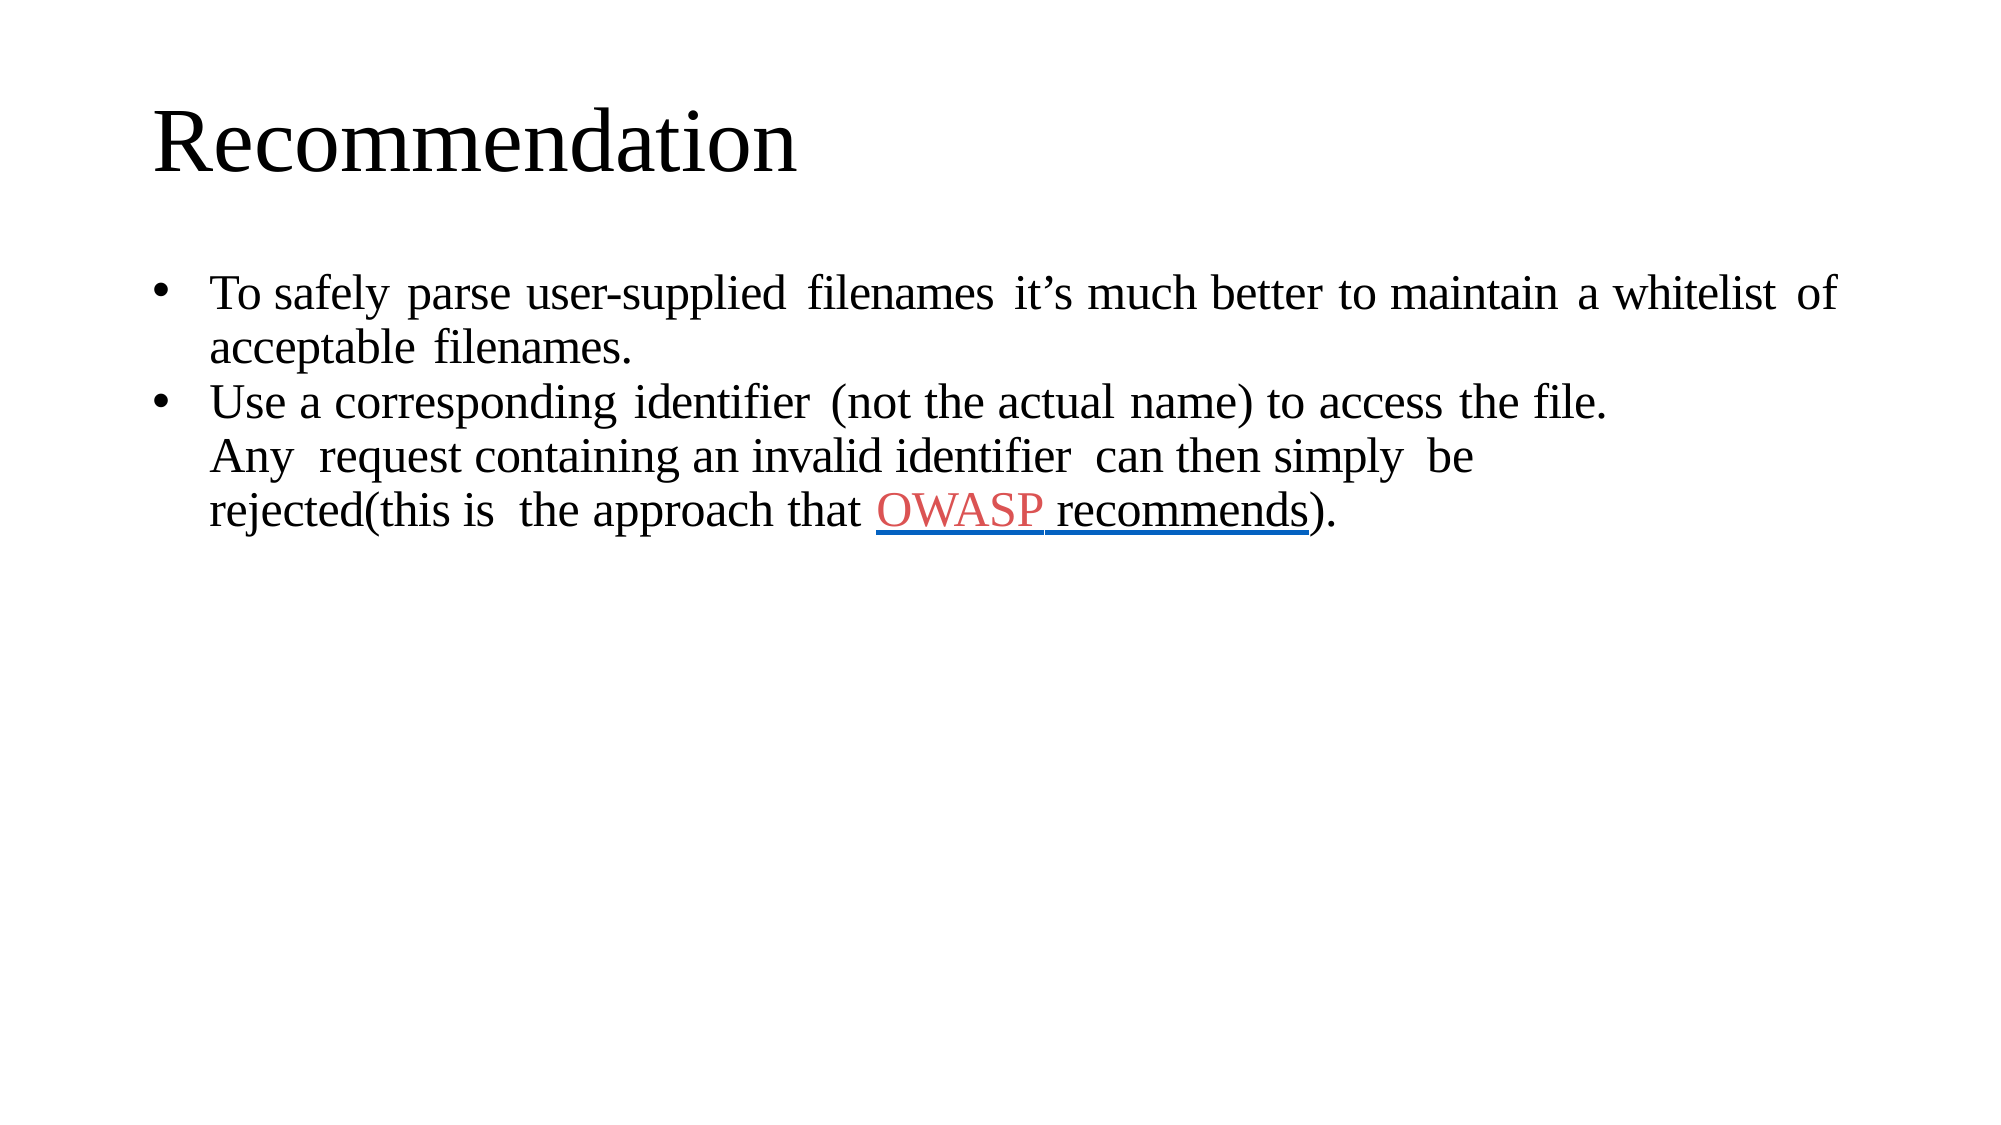

Recommendation
To safely parse user-supplied filenames it’s much better to maintain a whitelist of
acceptable filenames.
Use a corresponding identifier (not the actual name) to access the file. Any  request containing an invalid identifier can then simply be rejected(this is  the approach that OWASP recommends).